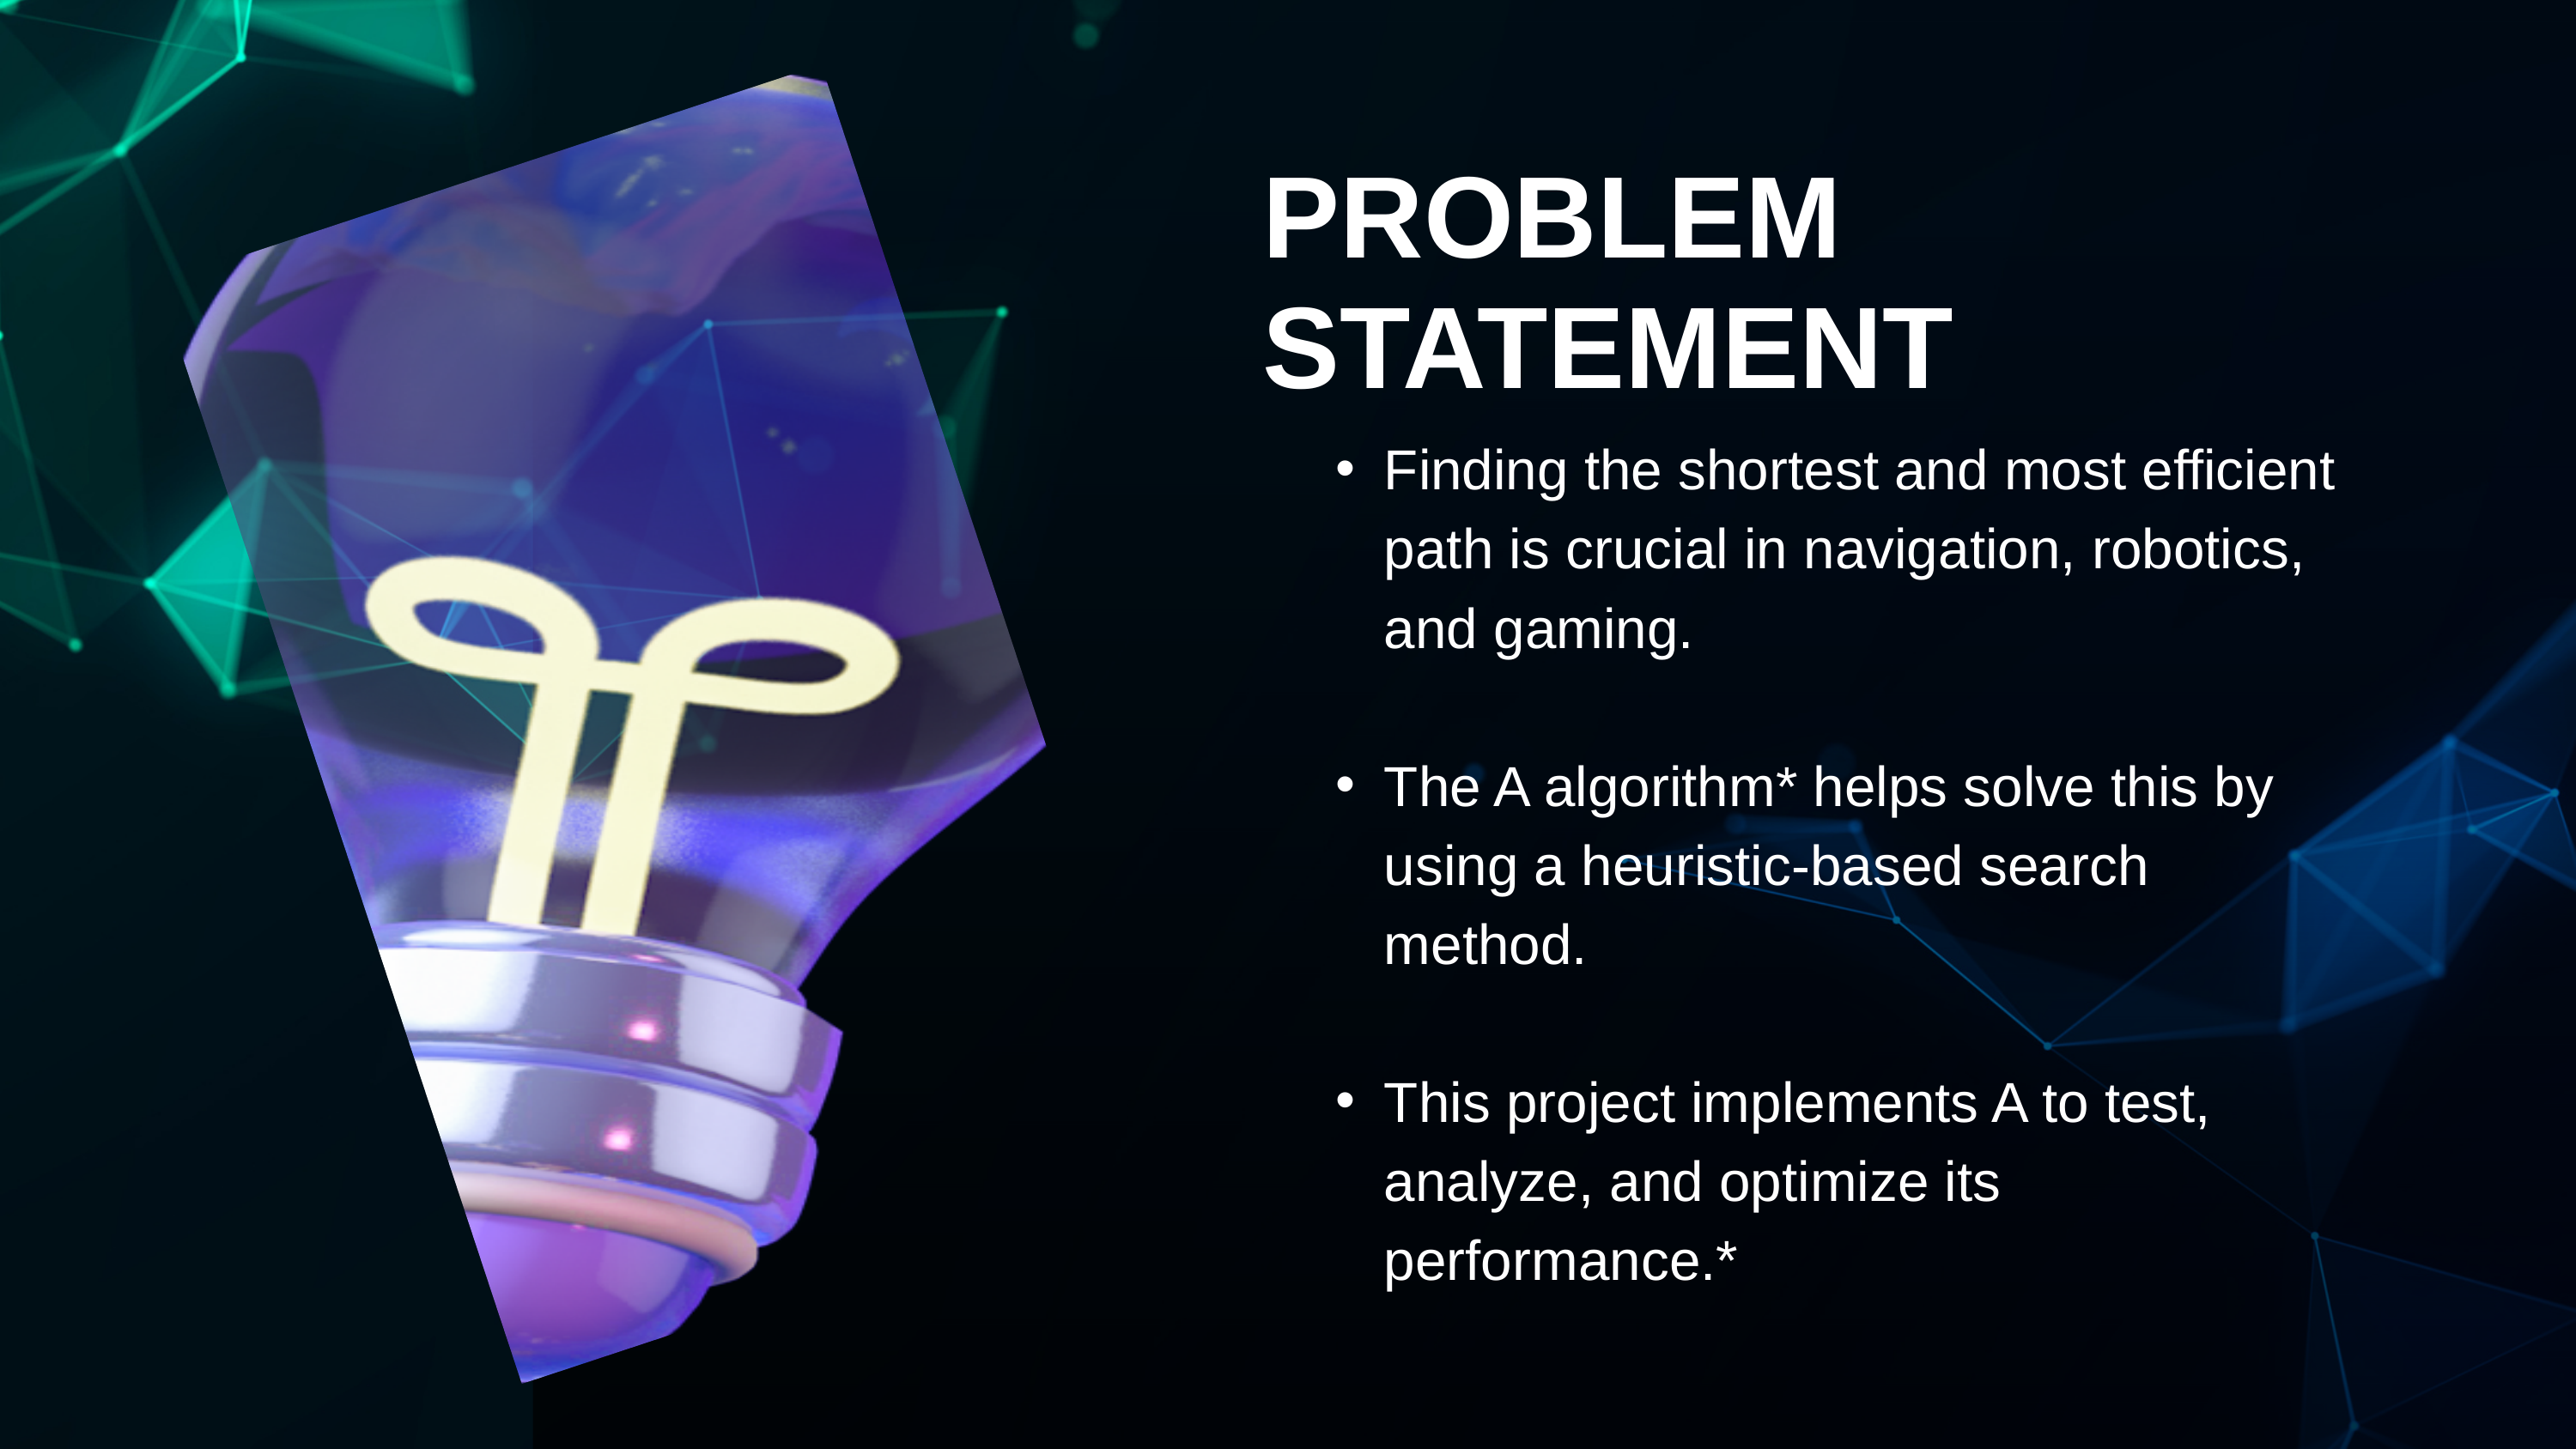

PROBLEM STATEMENT
Finding the shortest and most efficient path is crucial in navigation, robotics, and gaming.

The A algorithm* helps solve this by using a heuristic-based search method.

This project implements A to test, analyze, and optimize its performance.*